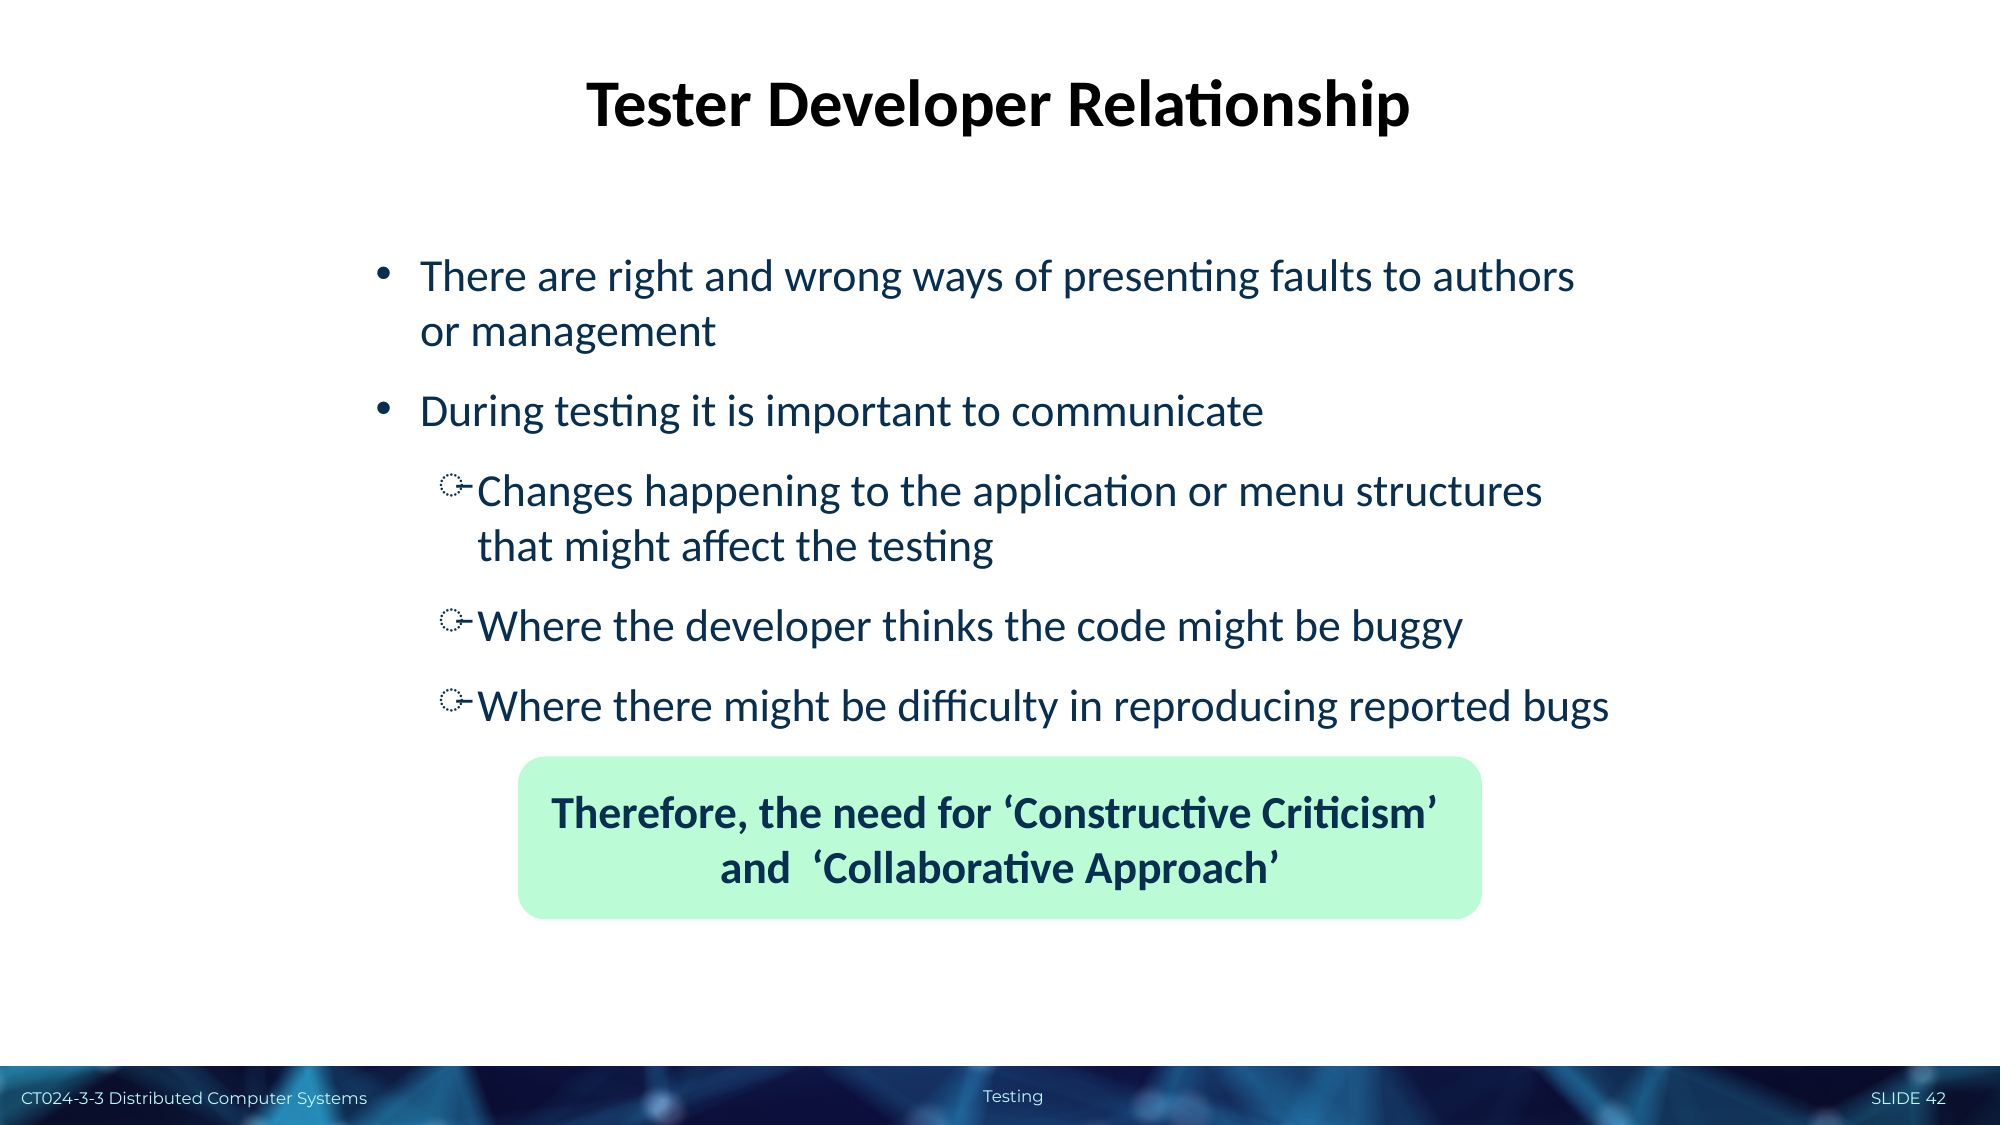

Tester Developer Relationship
There are right and wrong ways of presenting faults to authors or management
During testing it is important to communicate
Changes happening to the application or menu structures that might affect the testing
Where the developer thinks the code might be buggy
Where there might be difficulty in reproducing reported bugs
Therefore, the need for ‘Constructive Criticism’
and  ‘Collaborative Approach’